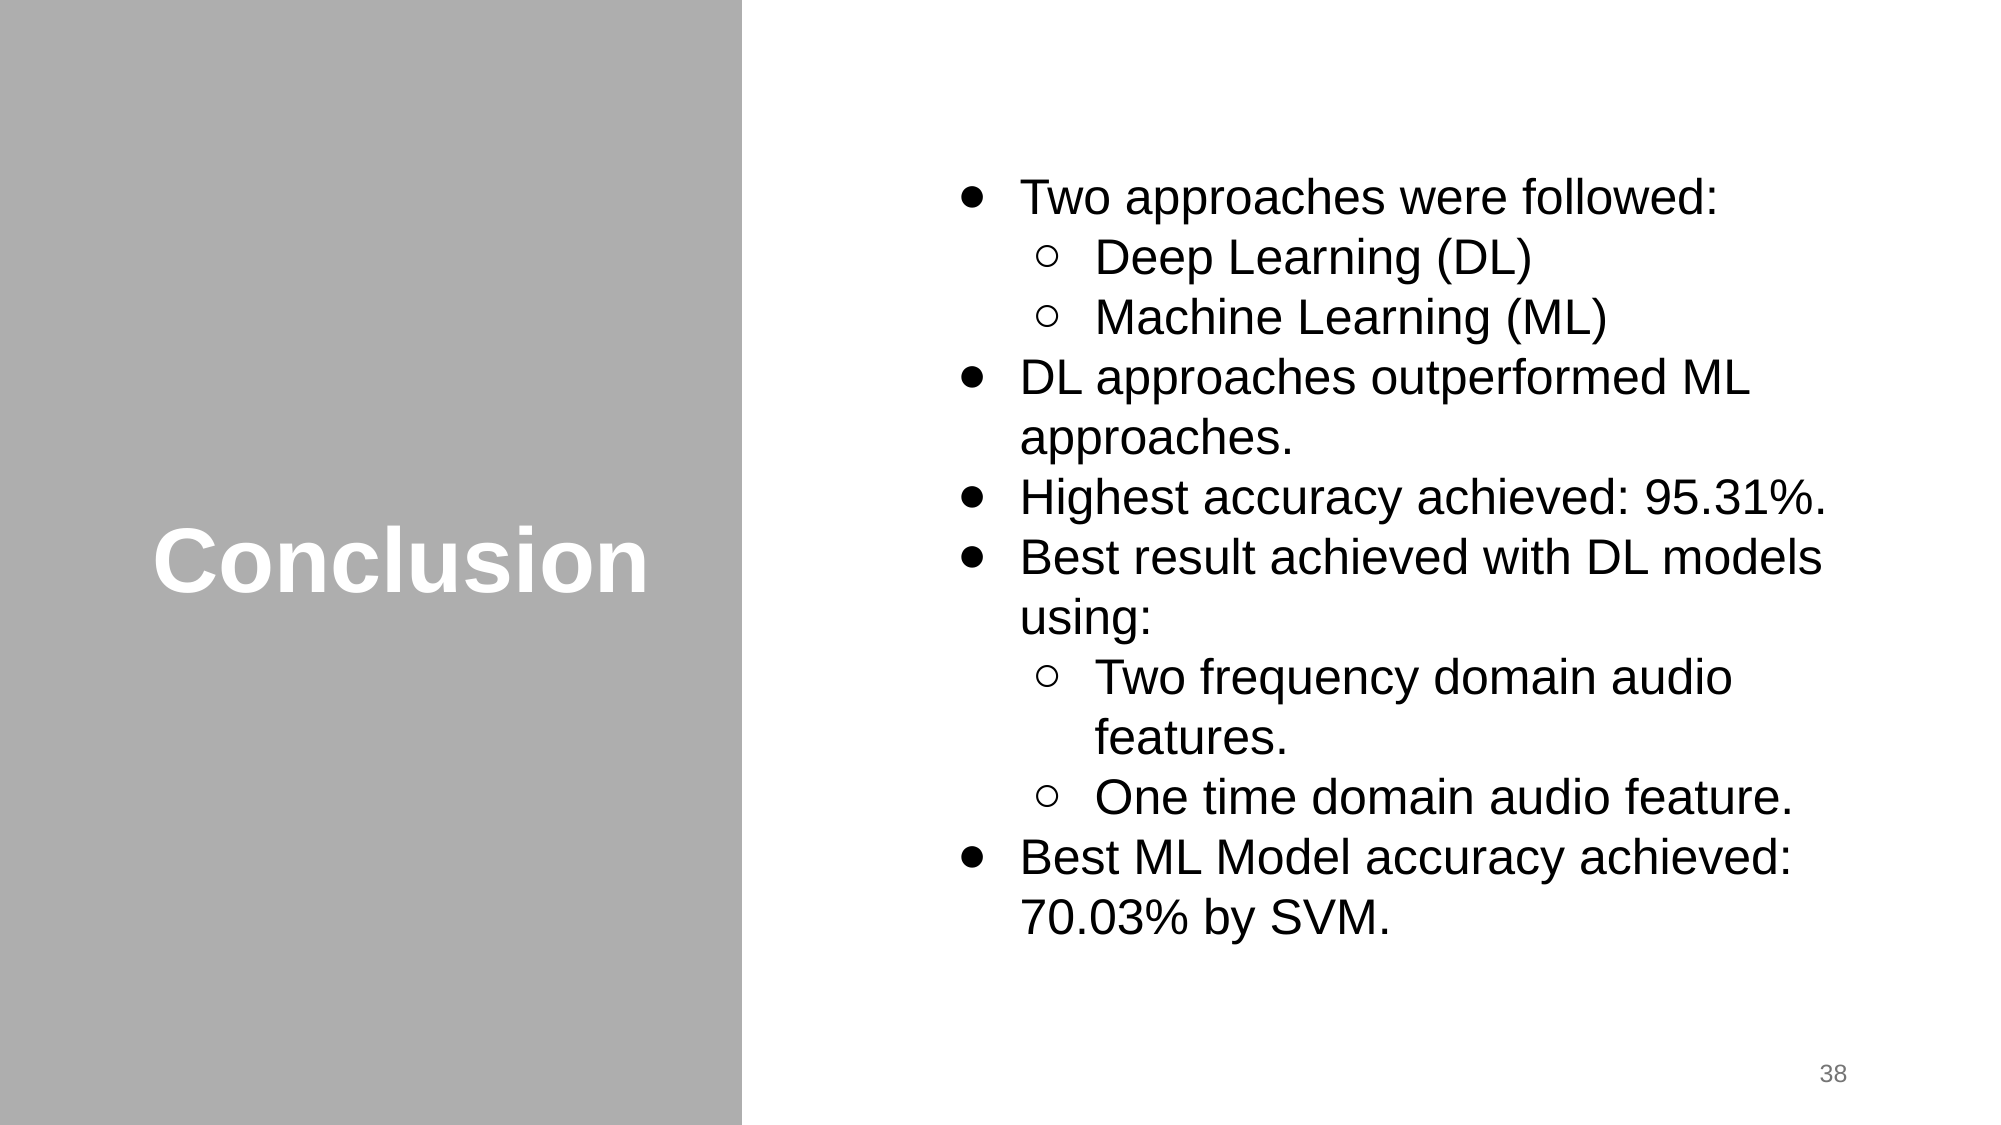

Two approaches were followed:
Deep Learning (DL)
Machine Learning (ML)
DL approaches outperformed ML approaches.
Highest accuracy achieved: 95.31%.
Best result achieved with DL models using:
Two frequency domain audio features.
One time domain audio feature.
Best ML Model accuracy achieved: 70.03% by SVM.

# Conclusion

38